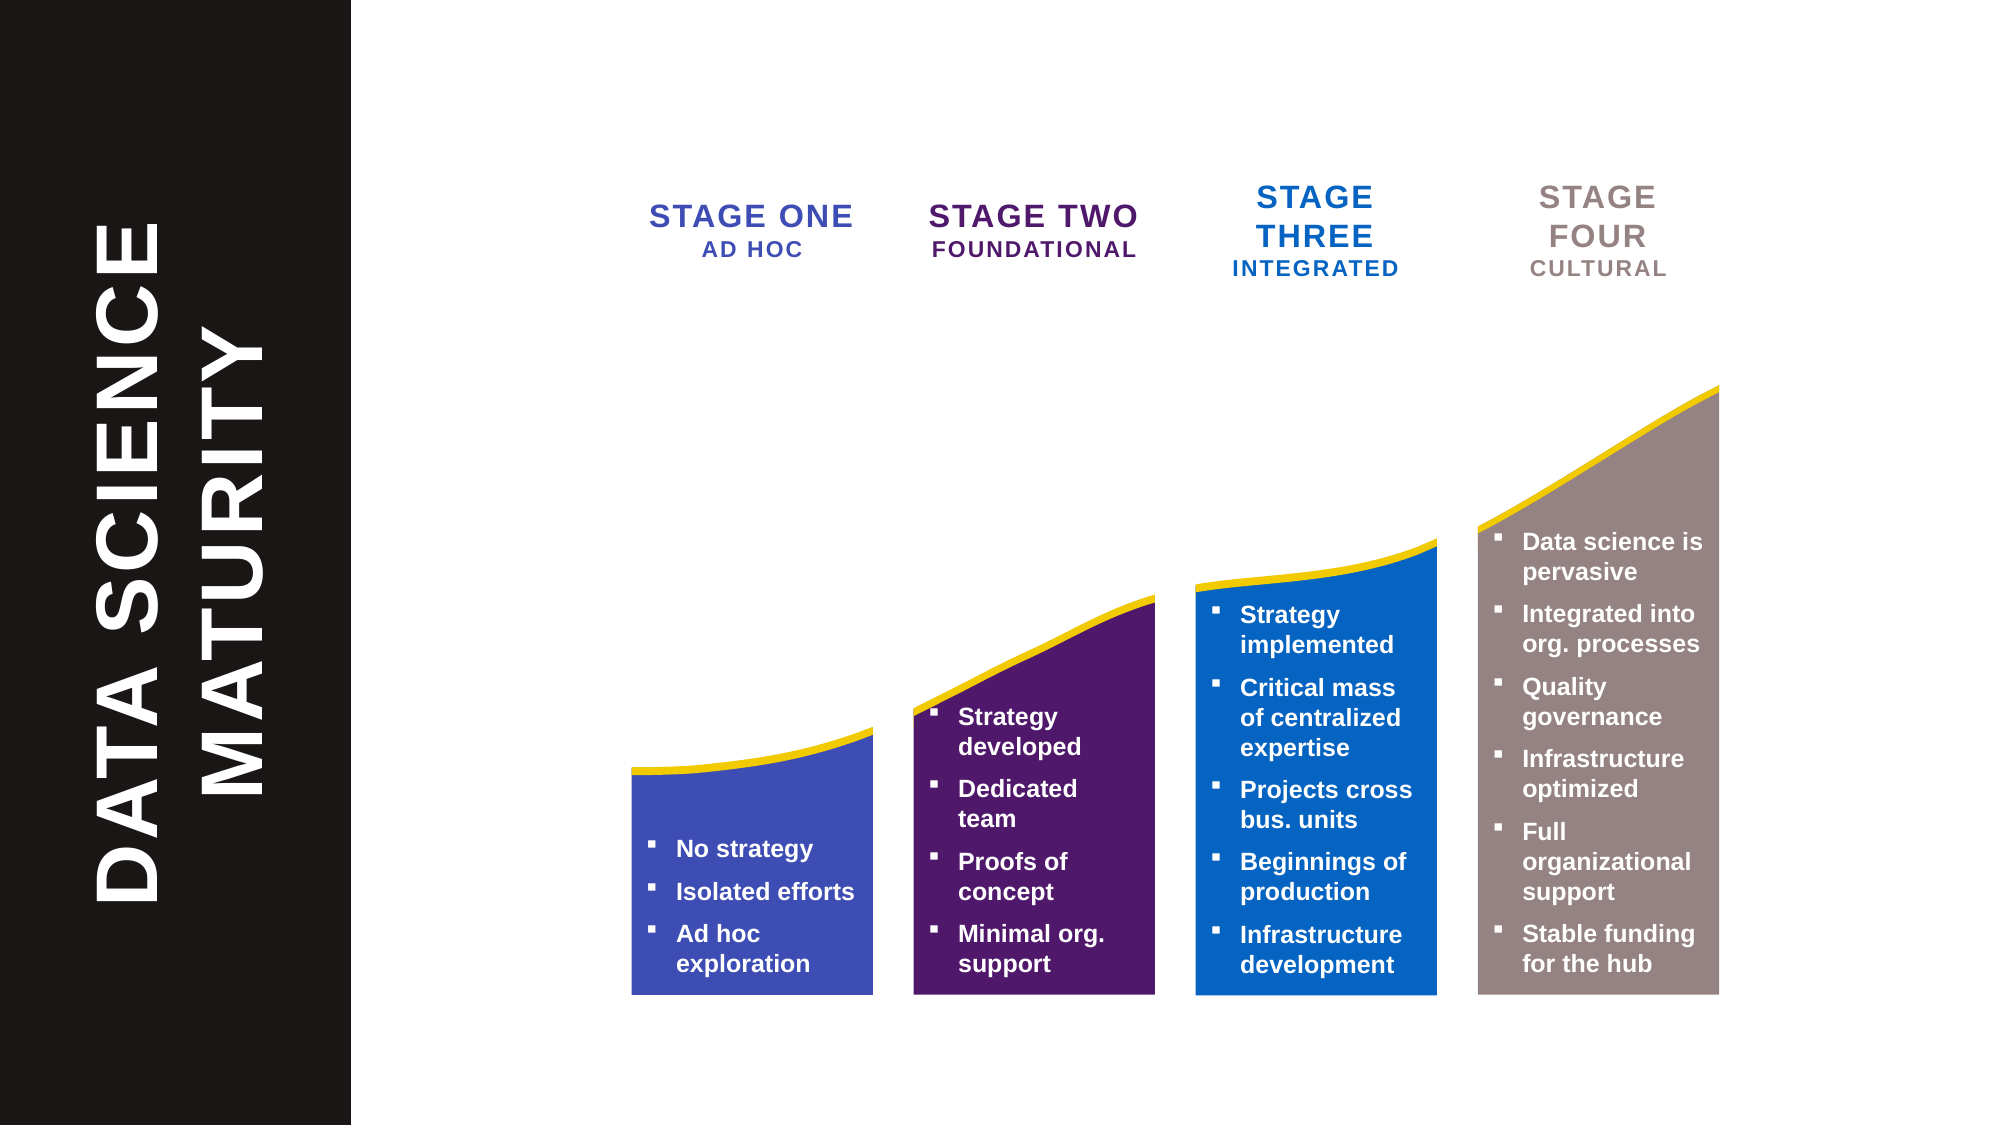

Stage One
Ad hoc
Stage Two
Foundational
Stage Three
Integrated
Stage Four
Cultural
Data science is pervasive
Integrated into org. processes
Quality governance
Infrastructure optimized
Full organizational support
Stable funding for the hub

Data Science Maturity

Strategy implemented
Critical mass of centralized expertise
Projects cross bus. units
Beginnings of production
Infrastructure development

Strategy developed
Dedicated team
Proofs of concept
Minimal org. support

No strategy
Isolated efforts
Ad hoc exploration